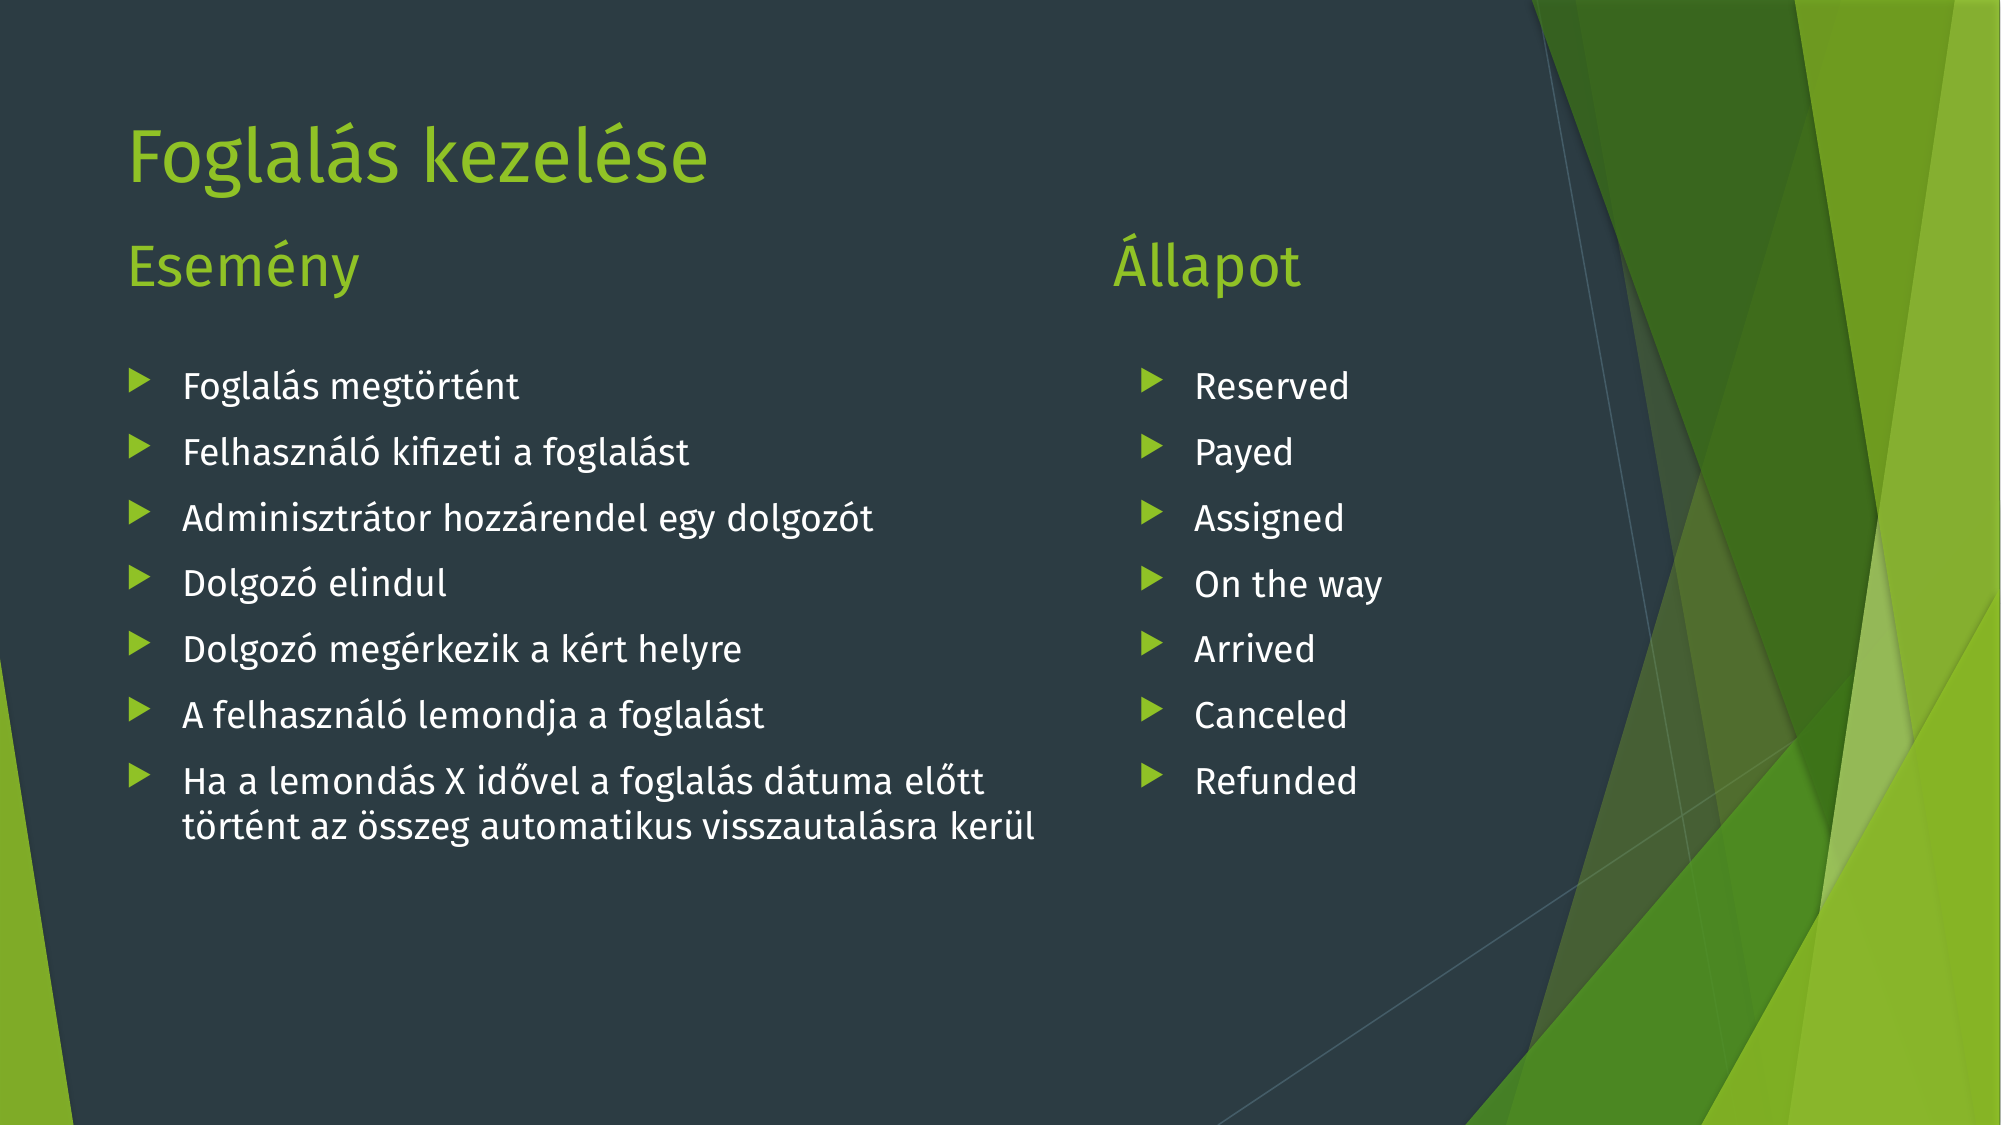

# Foglalás kezelése
Esemény
Állapot
Foglalás megtörtént
Felhasználó kifizeti a foglalást
Adminisztrátor hozzárendel egy dolgozót
Dolgozó elindul
Dolgozó megérkezik a kért helyre
A felhasználó lemondja a foglalást
Ha a lemondás X idővel a foglalás dátuma előtt történt az összeg automatikus visszautalásra kerül
Reserved
Payed
Assigned
On the way
Arrived
Canceled
Refunded